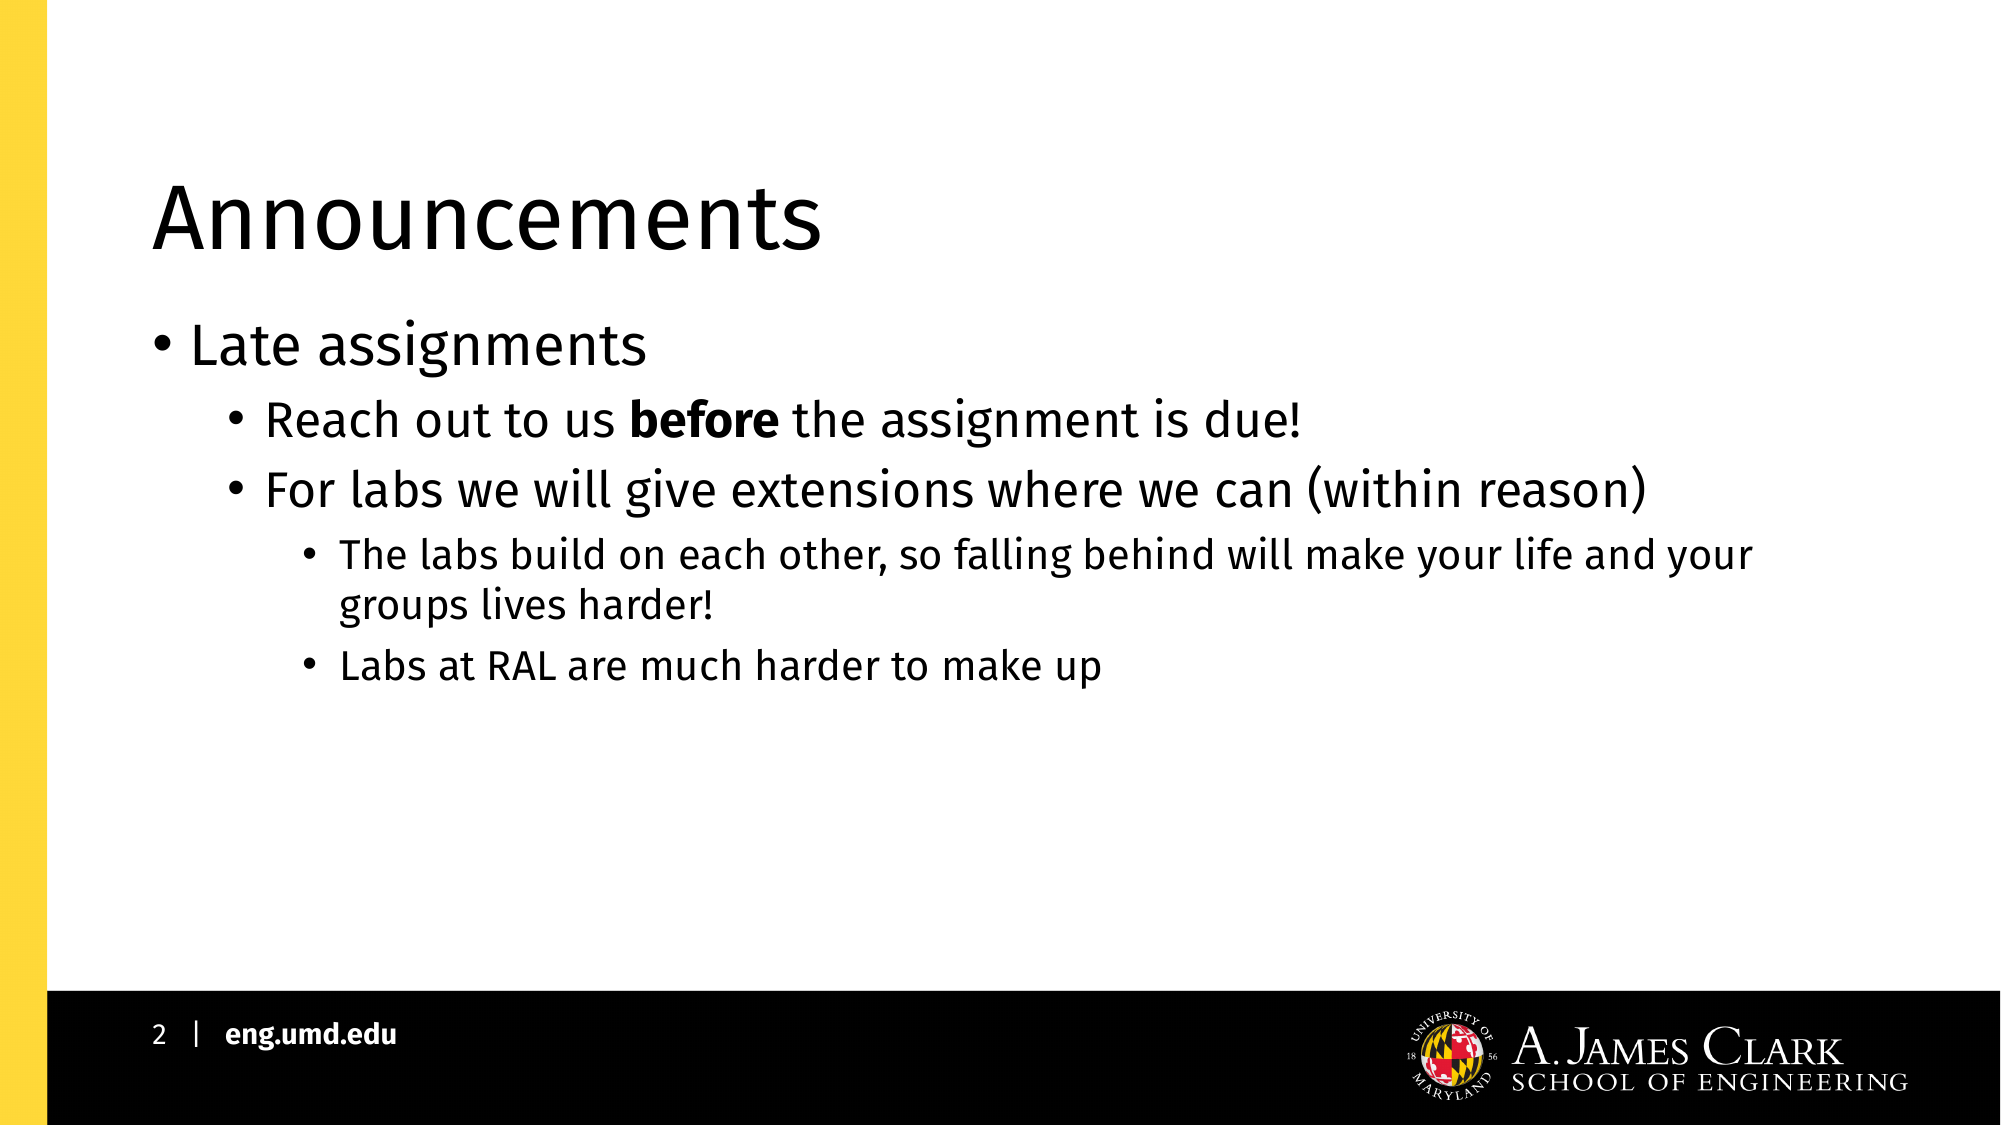

# Announcements
Late assignments
Reach out to us before the assignment is due!
For labs we will give extensions where we can (within reason)
The labs build on each other, so falling behind will make your life and your groups lives harder!
Labs at RAL are much harder to make up
2   |   eng.umd.edu